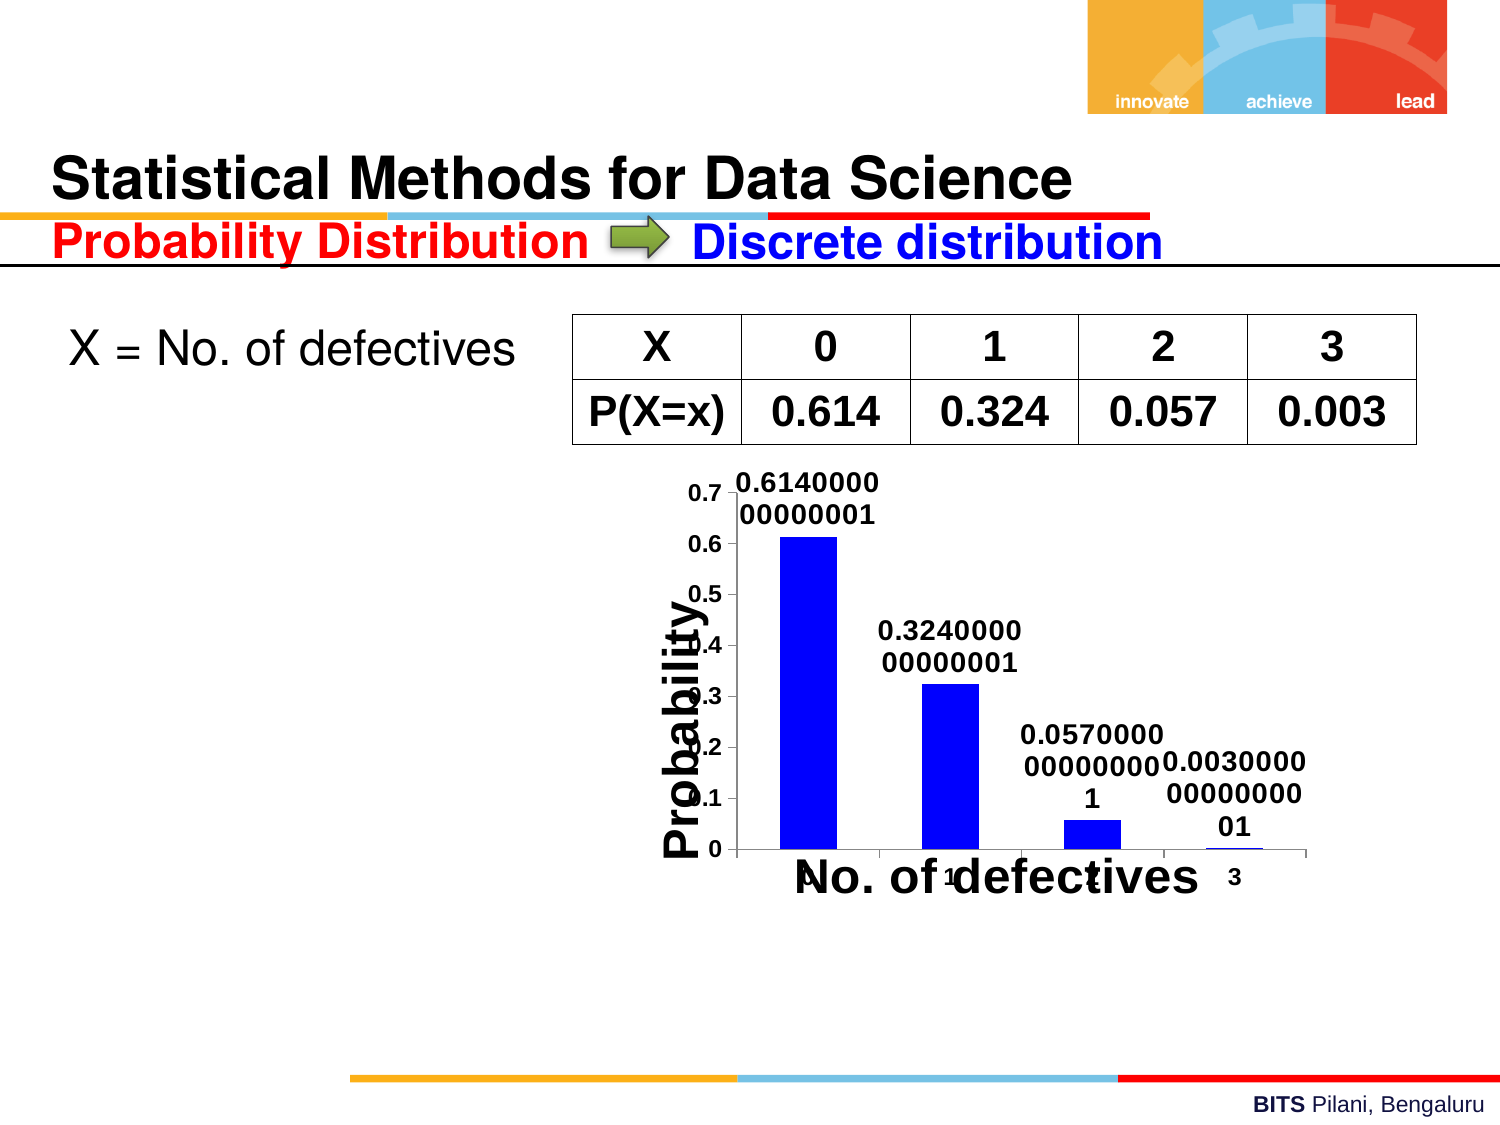

Statistical Methods for Data Science
Probability Distribution

Discrete distribution

| X | 0 | 1 | 2 | 3 |
| --- | --- | --- | --- | --- |
| P(X=x) | 0.614 | 0.324 | 0.057 | 0.003 |
X = No. of defectives

### Chart

| Category | P(X=x) |
|---|---|
| 0 | 0.614000000000001 |
| 1 | 0.32400000000000057 |
| 2 | 0.0570000000000001 |
| 3 | 0.003000000000000006 |